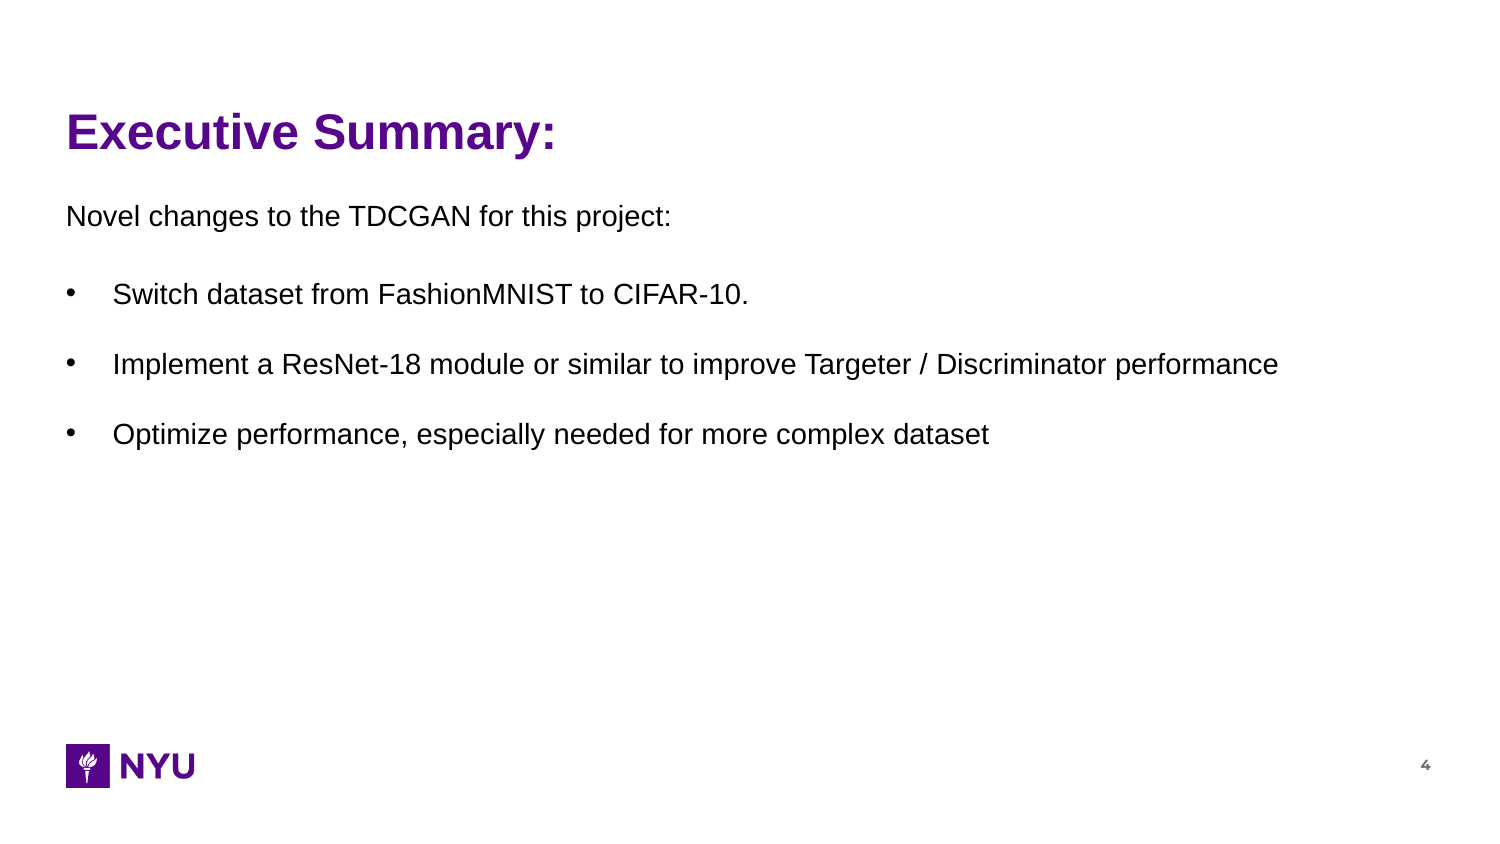

# Executive Summary:
Novel changes to the TDCGAN for this project:

Switch dataset from FashionMNIST to CIFAR-10.

Implement a ResNet-18 module or similar to improve Targeter / Discriminator performance

Optimize performance, especially needed for more complex dataset